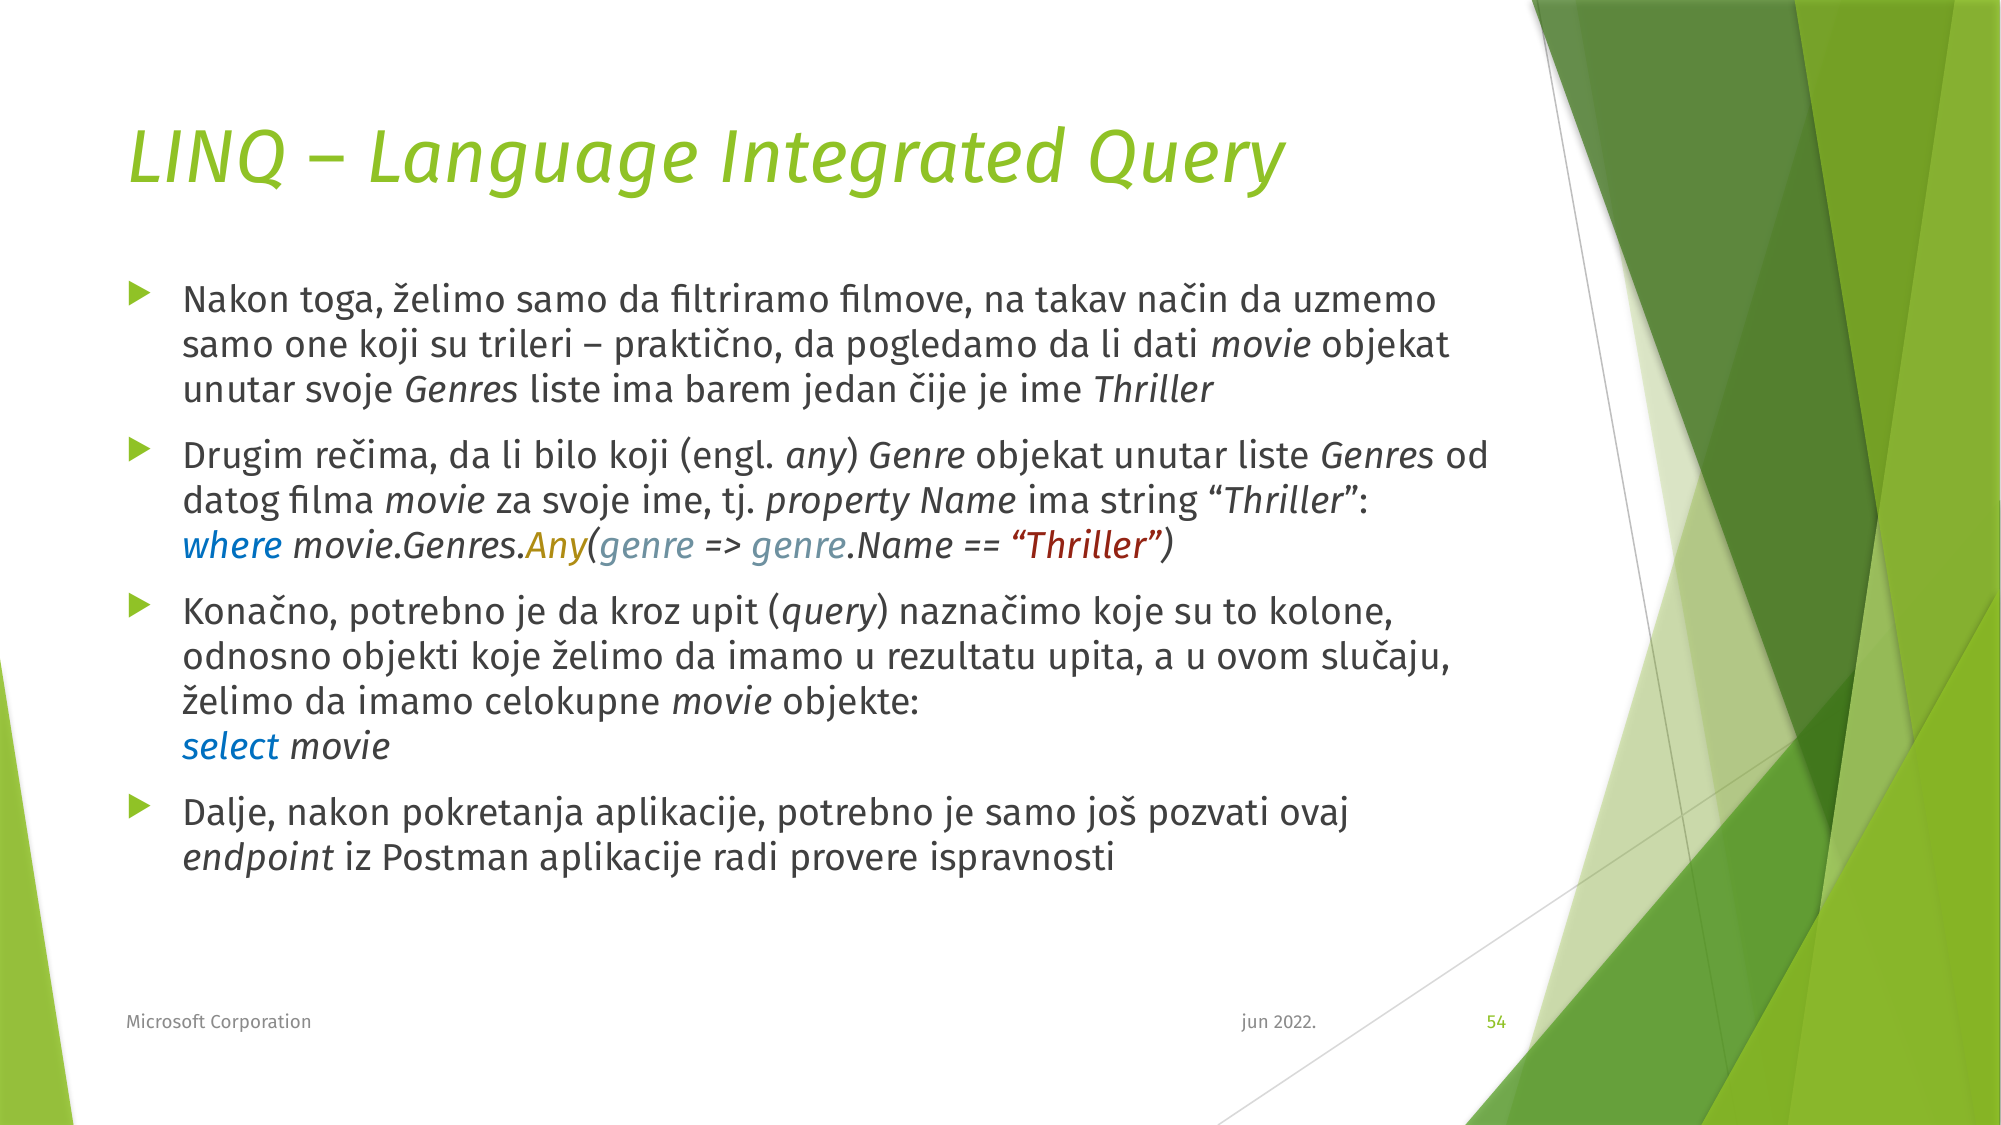

# LINQ – Language Integrated Query
Nakon toga, želimo samo da filtriramo filmove, na takav način da uzmemo samo one koji su trileri – praktično, da pogledamo da li dati movie objekat unutar svoje Genres liste ima barem jedan čije je ime Thriller
Drugim rečima, da li bilo koji (engl. any) Genre objekat unutar liste Genres od datog filma movie za svoje ime, tj. property Name ima string “Thriller”:
where movie.Genres.Any(genre => genre.Name == “Thriller”)
Konačno, potrebno je da kroz upit (query) naznačimo koje su to kolone, odnosno objekti koje želimo da imamo u rezultatu upita, a u ovom slučaju, želimo da imamo celokupne movie objekte:
select movie
Dalje, nakon pokretanja aplikacije, potrebno je samo još pozvati ovaj endpoint iz Postman aplikacije radi provere ispravnosti
Microsoft Corporation
jun 2022.
54